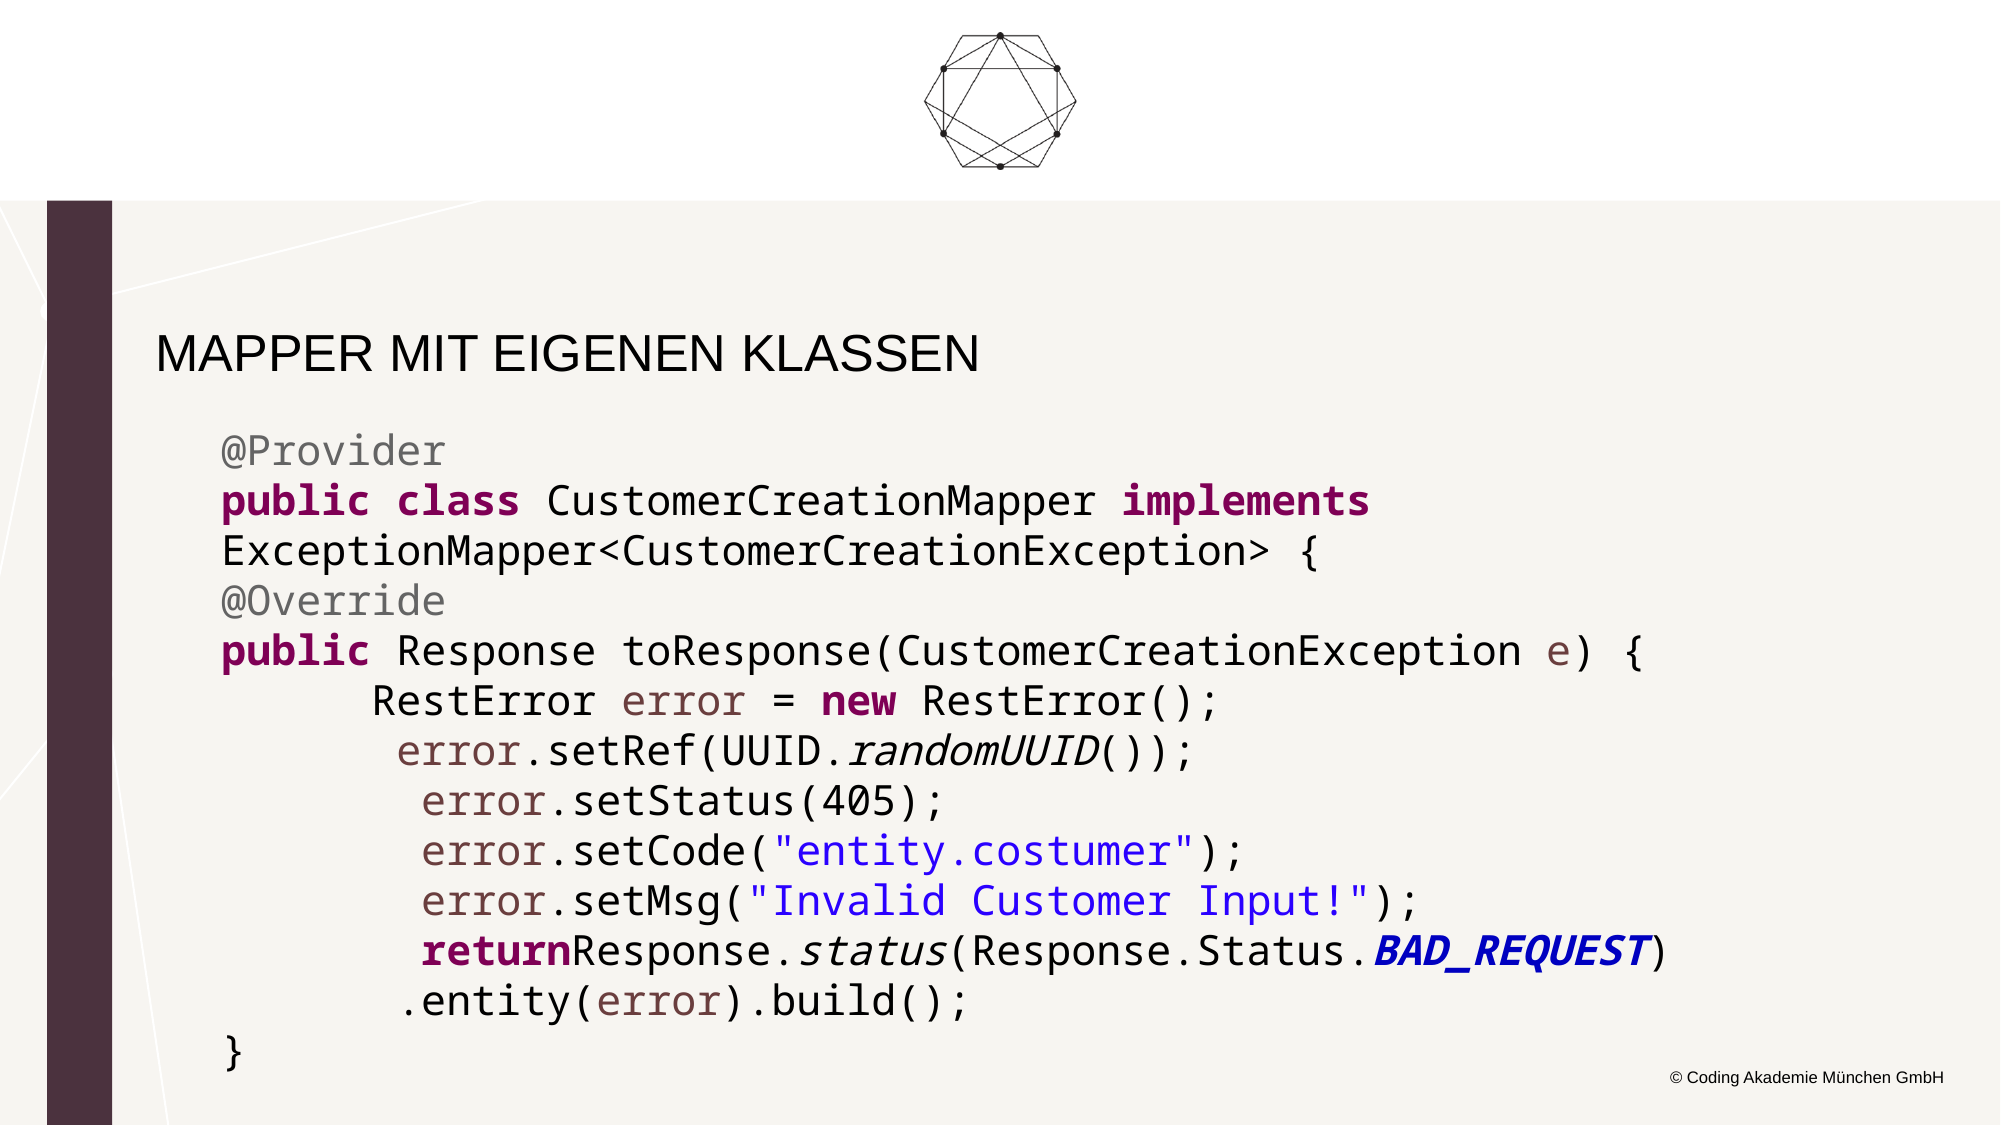

Mapper mit eigenen klassen
@Provider
public class CustomerCreationMapper implements ExceptionMapper<CustomerCreationException> {
@Override
public Response toResponse(CustomerCreationException e) {
      RestError error = new RestError();
       error.setRef(UUID.randomUUID());
        error.setStatus(405);
        error.setCode("entity.costumer");
        error.setMsg("Invalid Customer Input!");
        returnResponse.status(Response.Status.BAD_REQUEST)
       .entity(error).build();
}
© Coding Akademie München GmbH